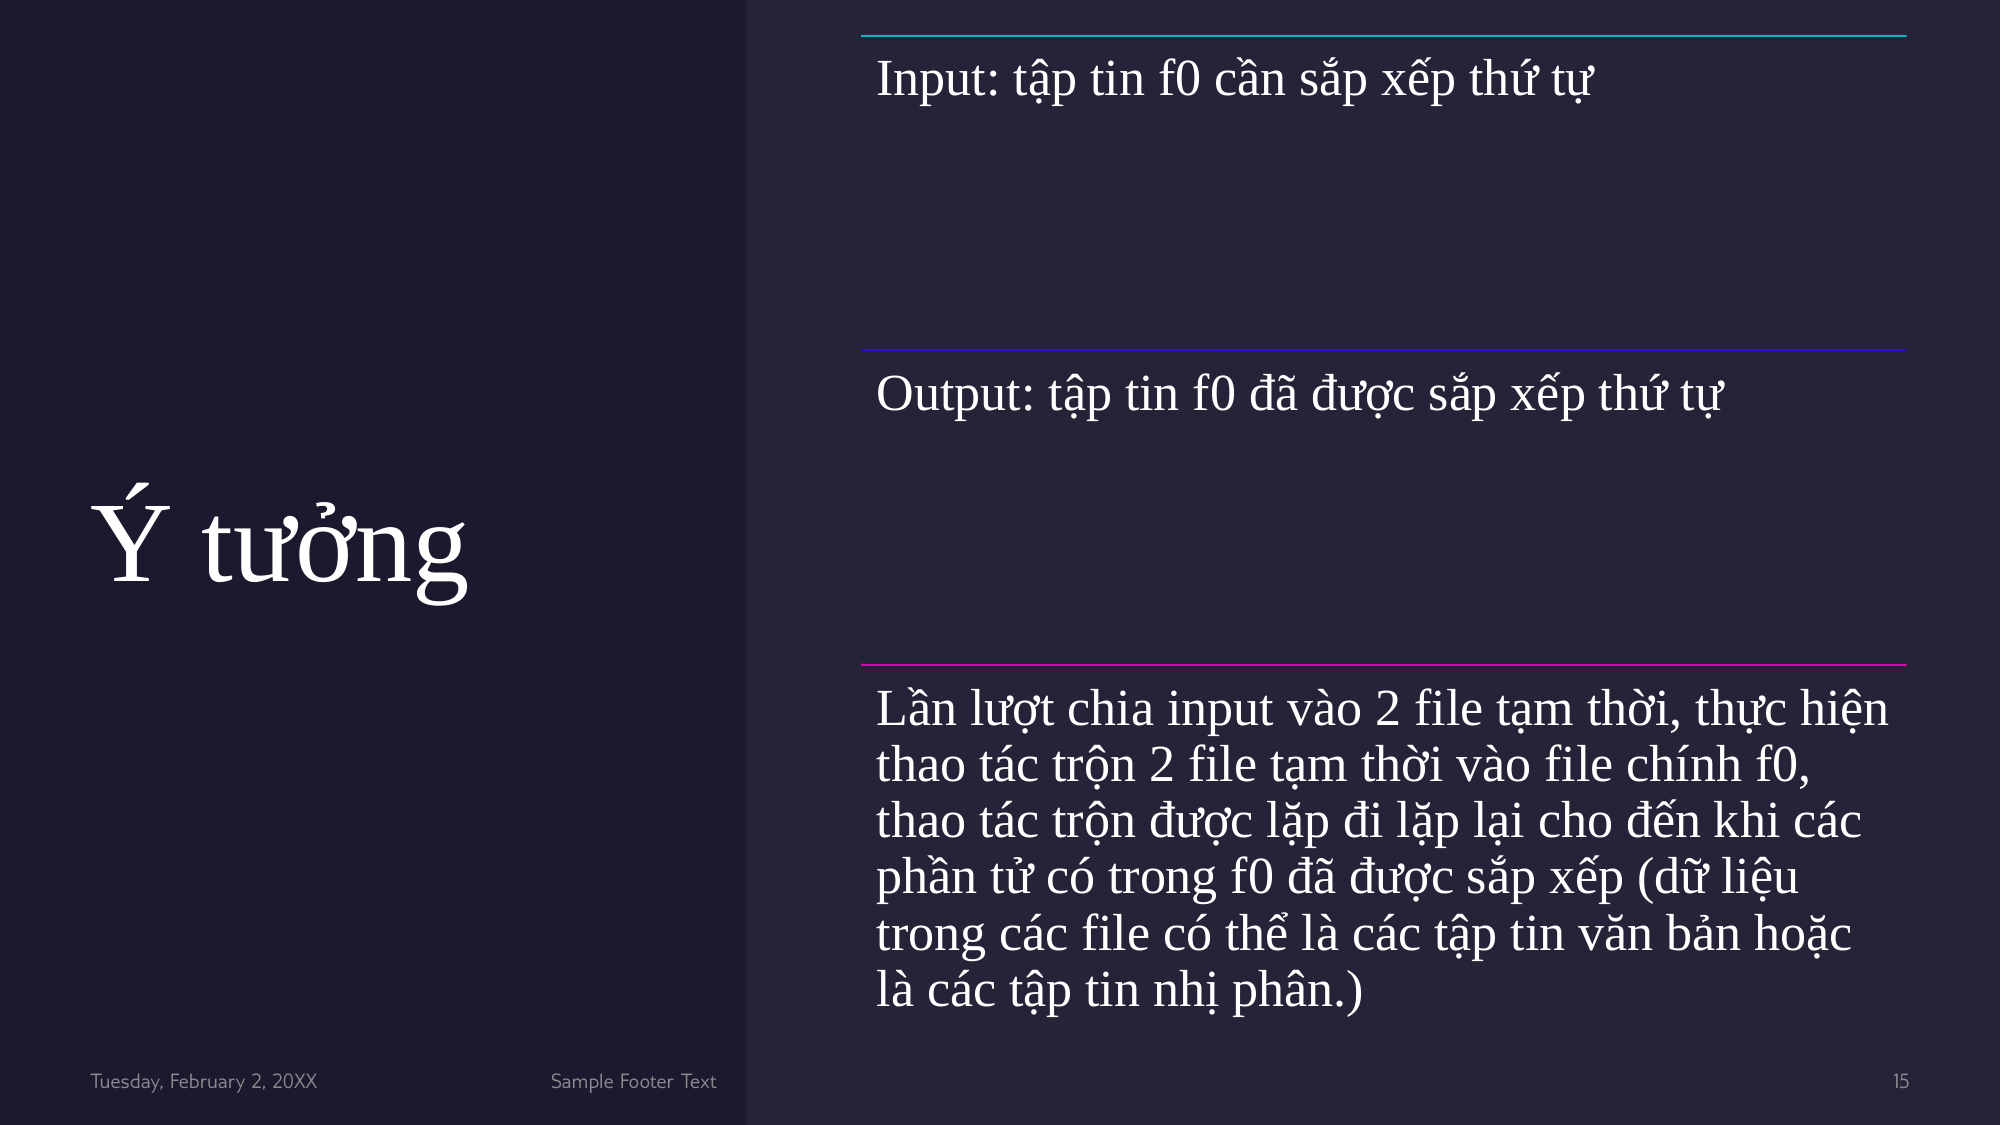

Input: tập tin f0 cần sắp xếp thứ tự
Output: tập tin f0 đã được sắp xếp thứ tự
Lần lượt chia input vào 2 file tạm thời, thực hiện thao tác trộn 2 file tạm thời vào file chính f0, thao tác trộn được lặp đi lặp lại cho đến khi các phần tử có trong f0 đã được sắp xếp (dữ liệu trong các file có thể là các tập tin văn bản hoặc là các tập tin nhị phân.)
# Ý tưởng
Tuesday, February 2, 20XX
Sample Footer Text
15